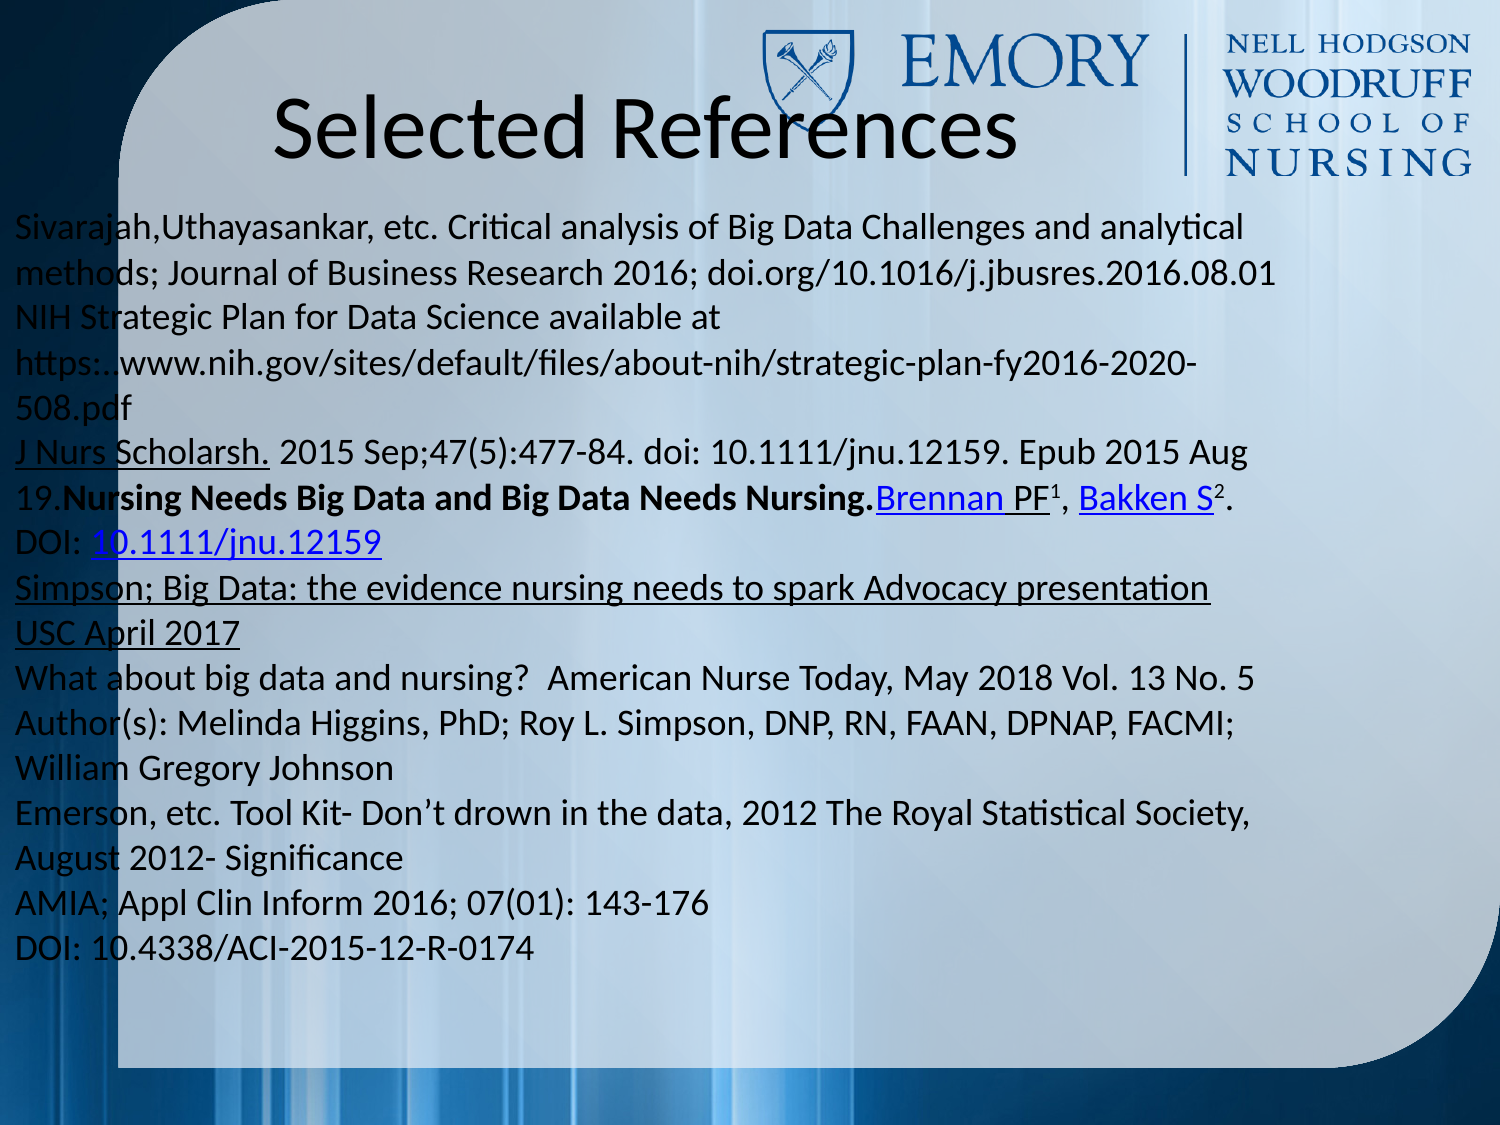

Selected References
Sivarajah,Uthayasankar, etc. Critical analysis of Big Data Challenges and analytical methods; Journal of Business Research 2016; doi.org/10.1016/j.jbusres.2016.08.01
NIH Strategic Plan for Data Science available at https:..www.nih.gov/sites/default/files/about-nih/strategic-plan-fy2016-2020-508.pdf
J Nurs Scholarsh. 2015 Sep;47(5):477-84. doi: 10.1111/jnu.12159. Epub 2015 Aug 19.Nursing Needs Big Data and Big Data Needs Nursing.Brennan PF1, Bakken S2. DOI: 10.1111/jnu.12159
Simpson; Big Data: the evidence nursing needs to spark Advocacy presentation USC April 2017
What about big data and nursing?  American Nurse Today, May 2018 Vol. 13 No. 5 Author(s): Melinda Higgins, PhD; Roy L. Simpson, DNP, RN, FAAN, DPNAP, FACMI; William Gregory Johnson
Emerson, etc. Tool Kit- Don’t drown in the data, 2012 The Royal Statistical Society, August 2012- Significance
AMIA; Appl Clin Inform 2016; 07(01): 143-176
DOI: 10.4338/ACI-2015-12-R-0174